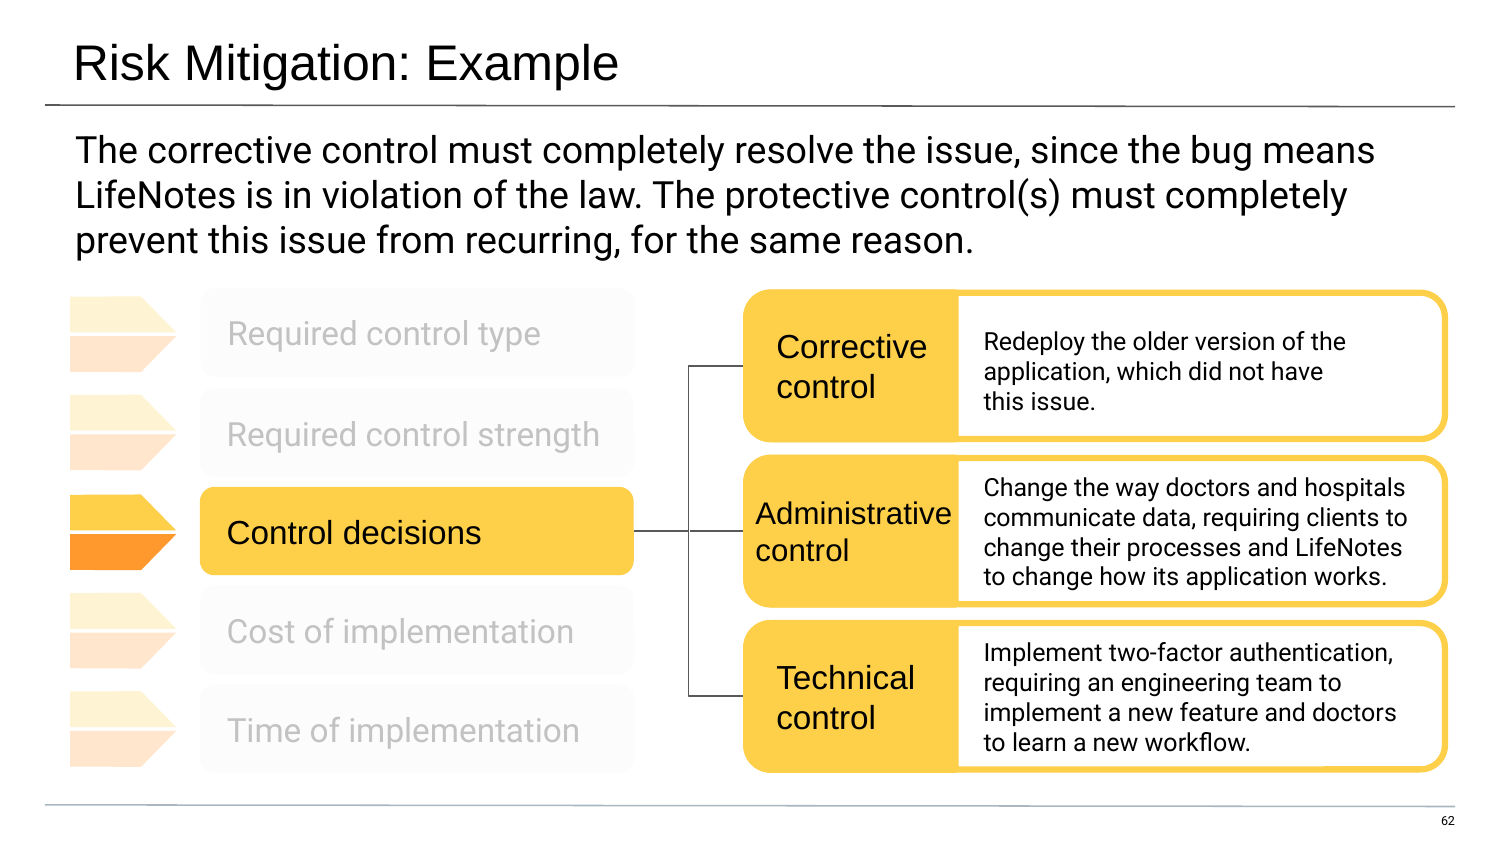

# Risk Mitigation: Example
The corrective control must completely resolve the issue, since the bug means LifeNotes is in violation of the law. The protective control(s) must completely prevent this issue from recurring, for the same reason.

Required control type

Corrective control
Redeploy the older version of the application, which did not have this issue.

Required control strength

Change the way doctors and hospitals communicate data, requiring clients to change their processes and LifeNotes to change how its application works.
Administrative control
Control decisions

Cost of implementation

Implement two-factor authentication, requiring an engineering team to implement a new feature and doctors to learn a new workflow.
Technical control
Time of implementation

62